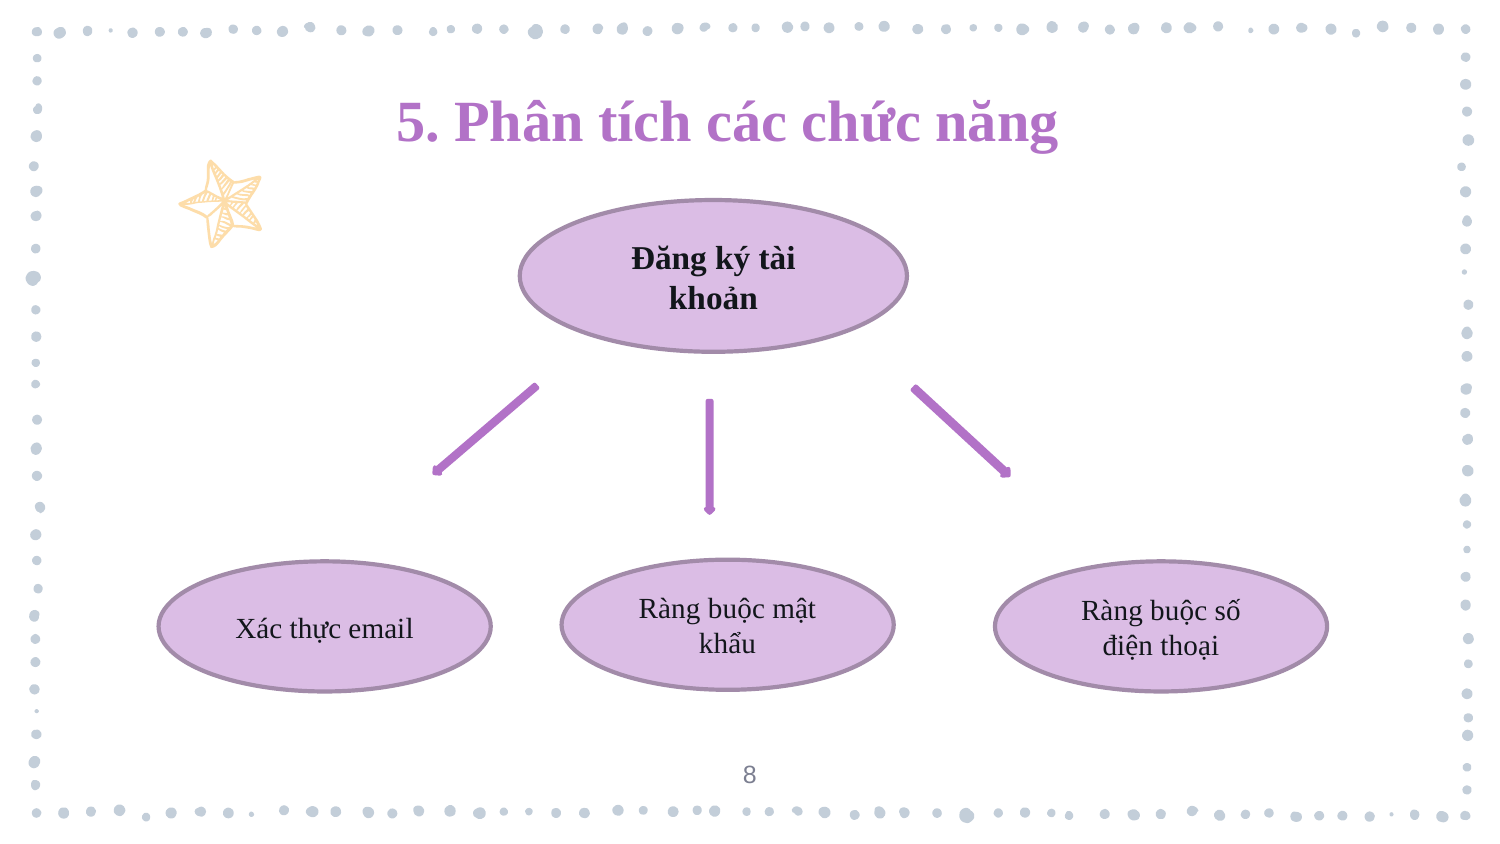

5. Phân tích các chức năng

Đăng ký tài khoản

Ràng buộc mật khẩu
Xác thực email
Ràng buộc số điện thoại

8